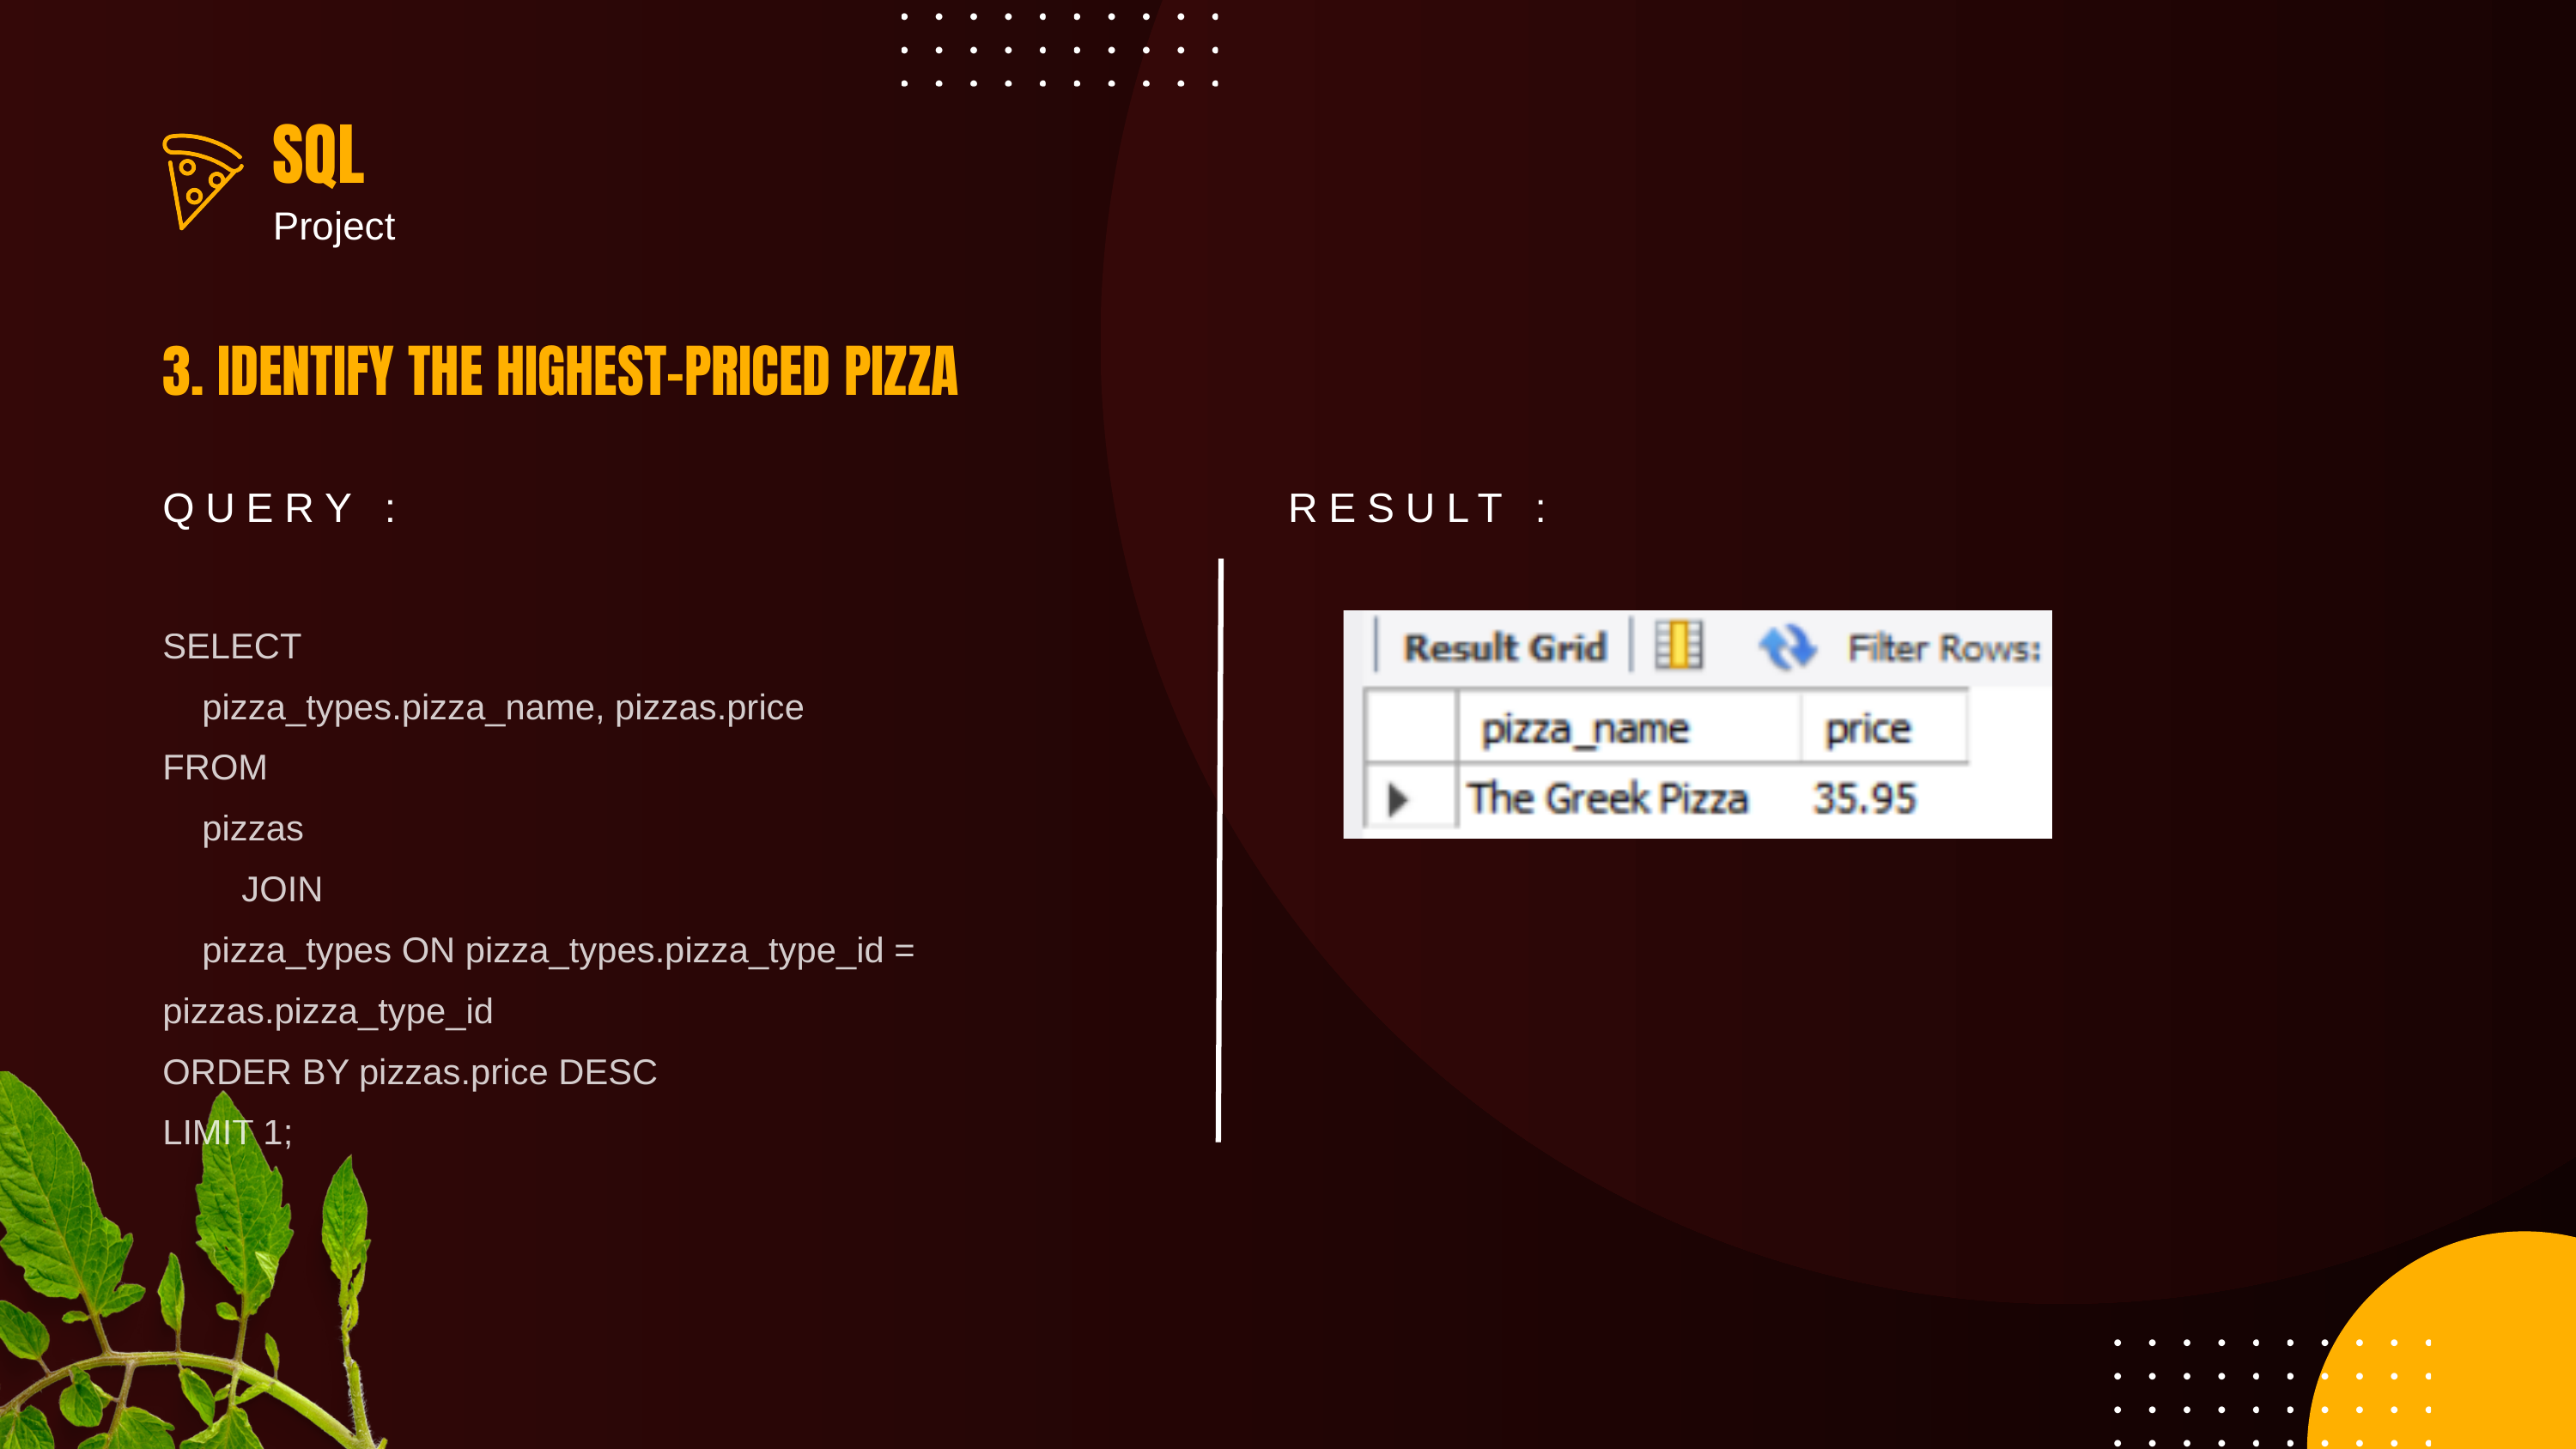

SQL

Project
3. IDENTIFY THE HIGHEST-PRICED PIZZA
QUERY :
RESULT :

SELECT
    pizza_types.pizza_name, pizzas.price
FROM
    pizzas
        JOIN
    pizza_types ON pizza_types.pizza_type_id = pizzas.pizza_type_id
ORDER BY pizzas.price DESC
LIMIT 1;